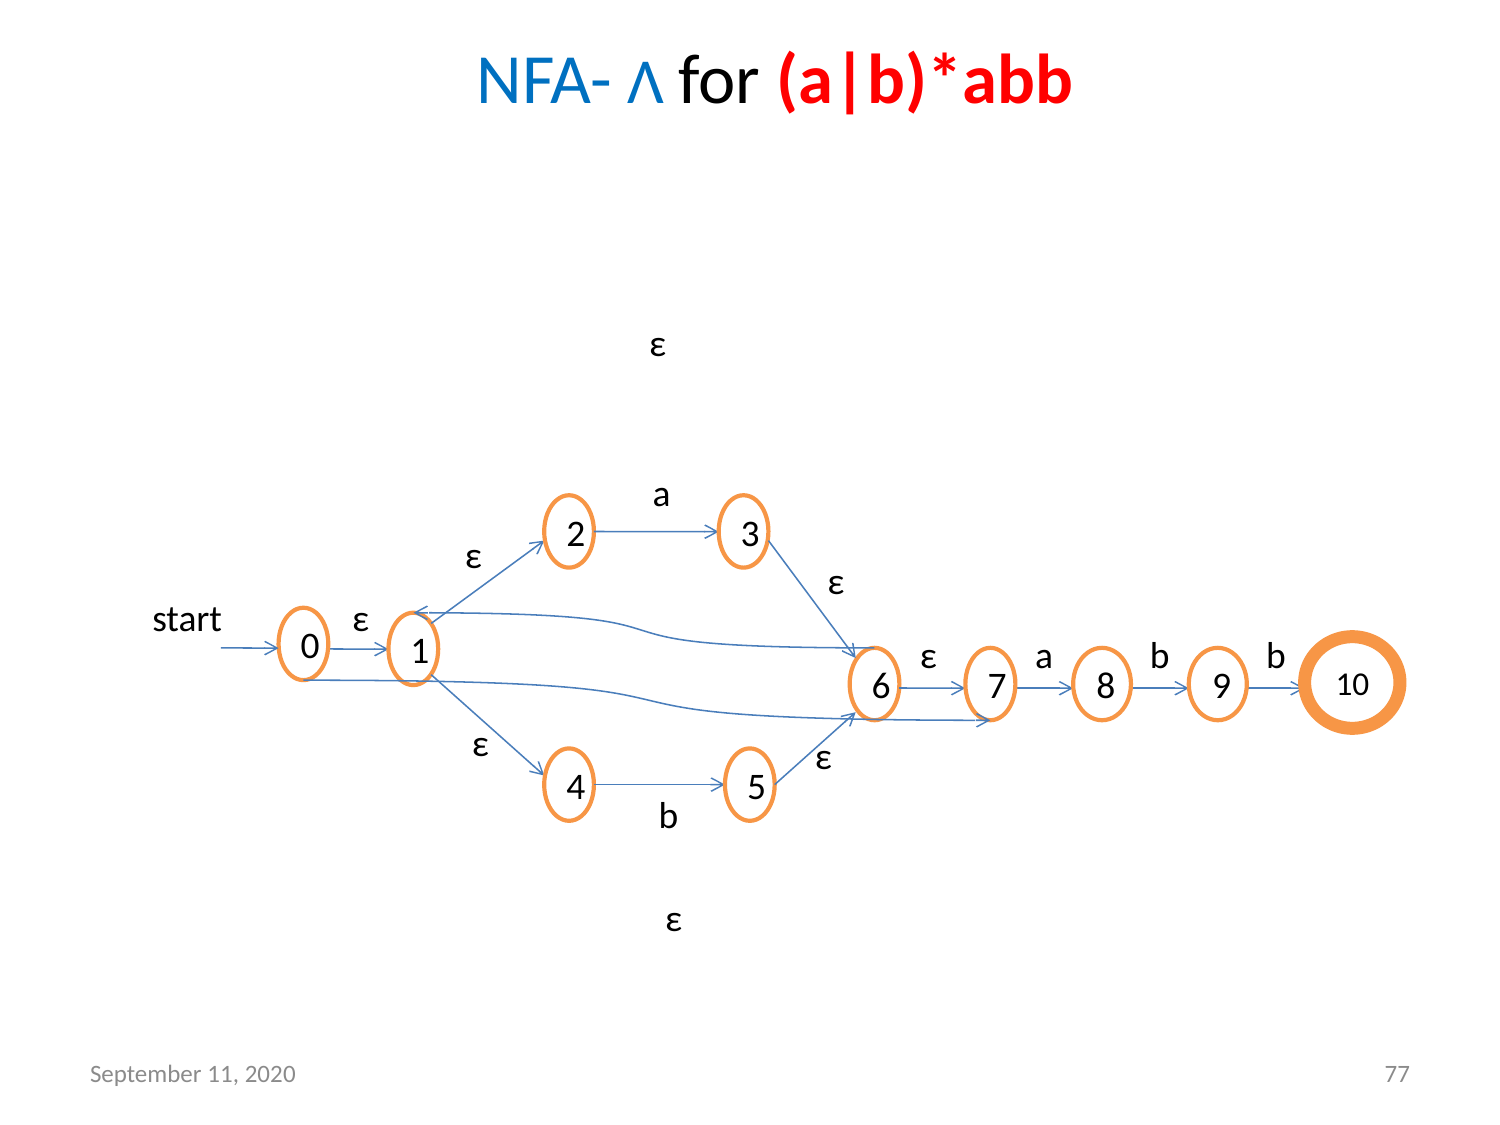

# NFA- Ʌ for (a|b)*abb

ε
a
2
3
ε
ε
ε
1
10
ε
ε
4
5
b
start
0
ε
a
b
b
7
8
9
ε
6
September 11, 2020
77